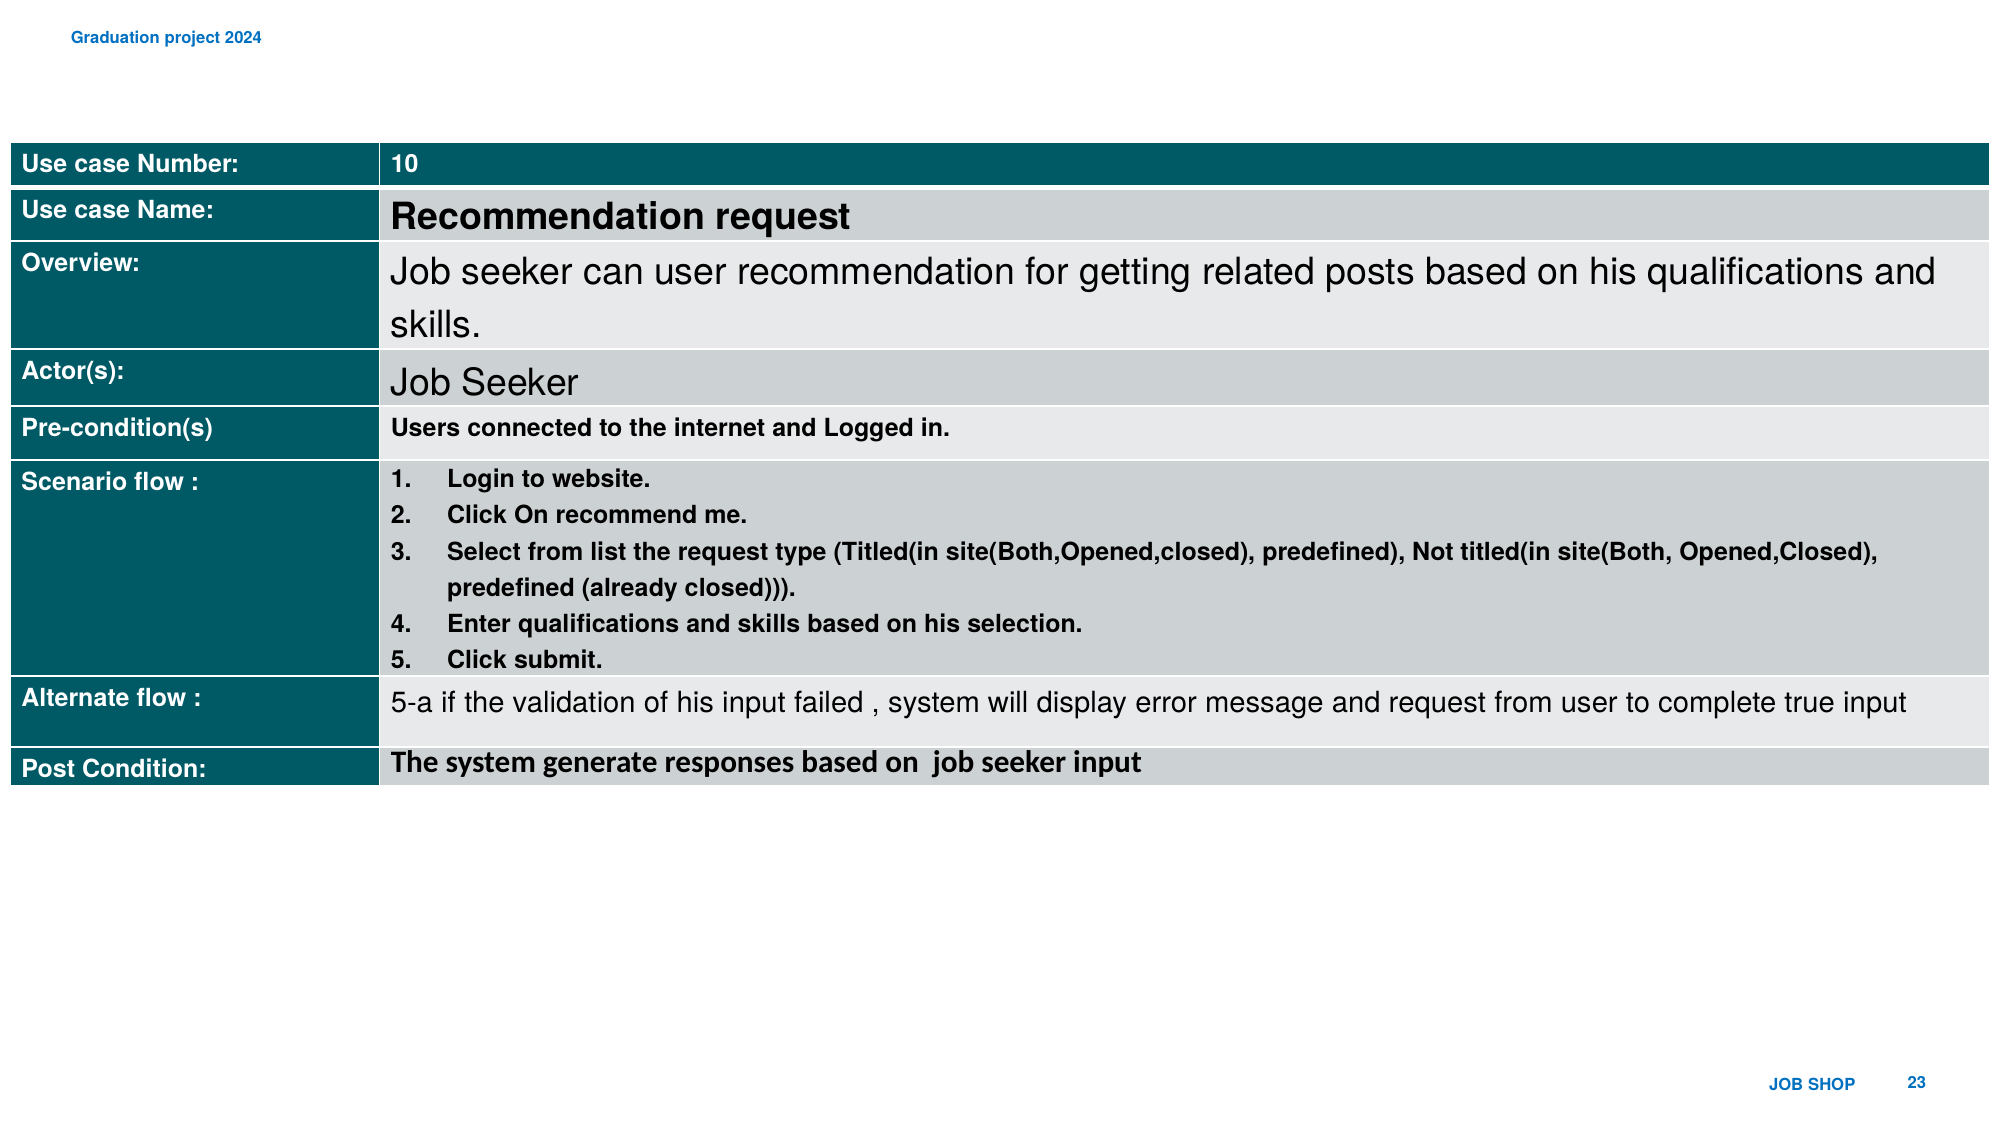

Graduation project 2024

| Use case Number: | 10 |
| --- | --- |
| Use case Name: | Recommendation request |
| Overview: | Job seeker can user recommendation for getting related posts based on his qualifications and skills. |
| Actor(s): | Job Seeker |
| Pre-condition(s) | Users connected to the internet and Logged in. |
| Scenario flow : | Login to website. Click On recommend me. Select from list the request type (Titled(in site(Both,Opened,closed), predefined), Not titled(in site(Both, Opened,Closed), predefined (already closed))). Enter qualifications and skills based on his selection. Click submit. |
| Alternate flow : | 5-a if the validation of his input failed , system will display error message and request from user to complete true input |
| Post Condition: | The system generate responses based on job seeker input |
Job shop
23